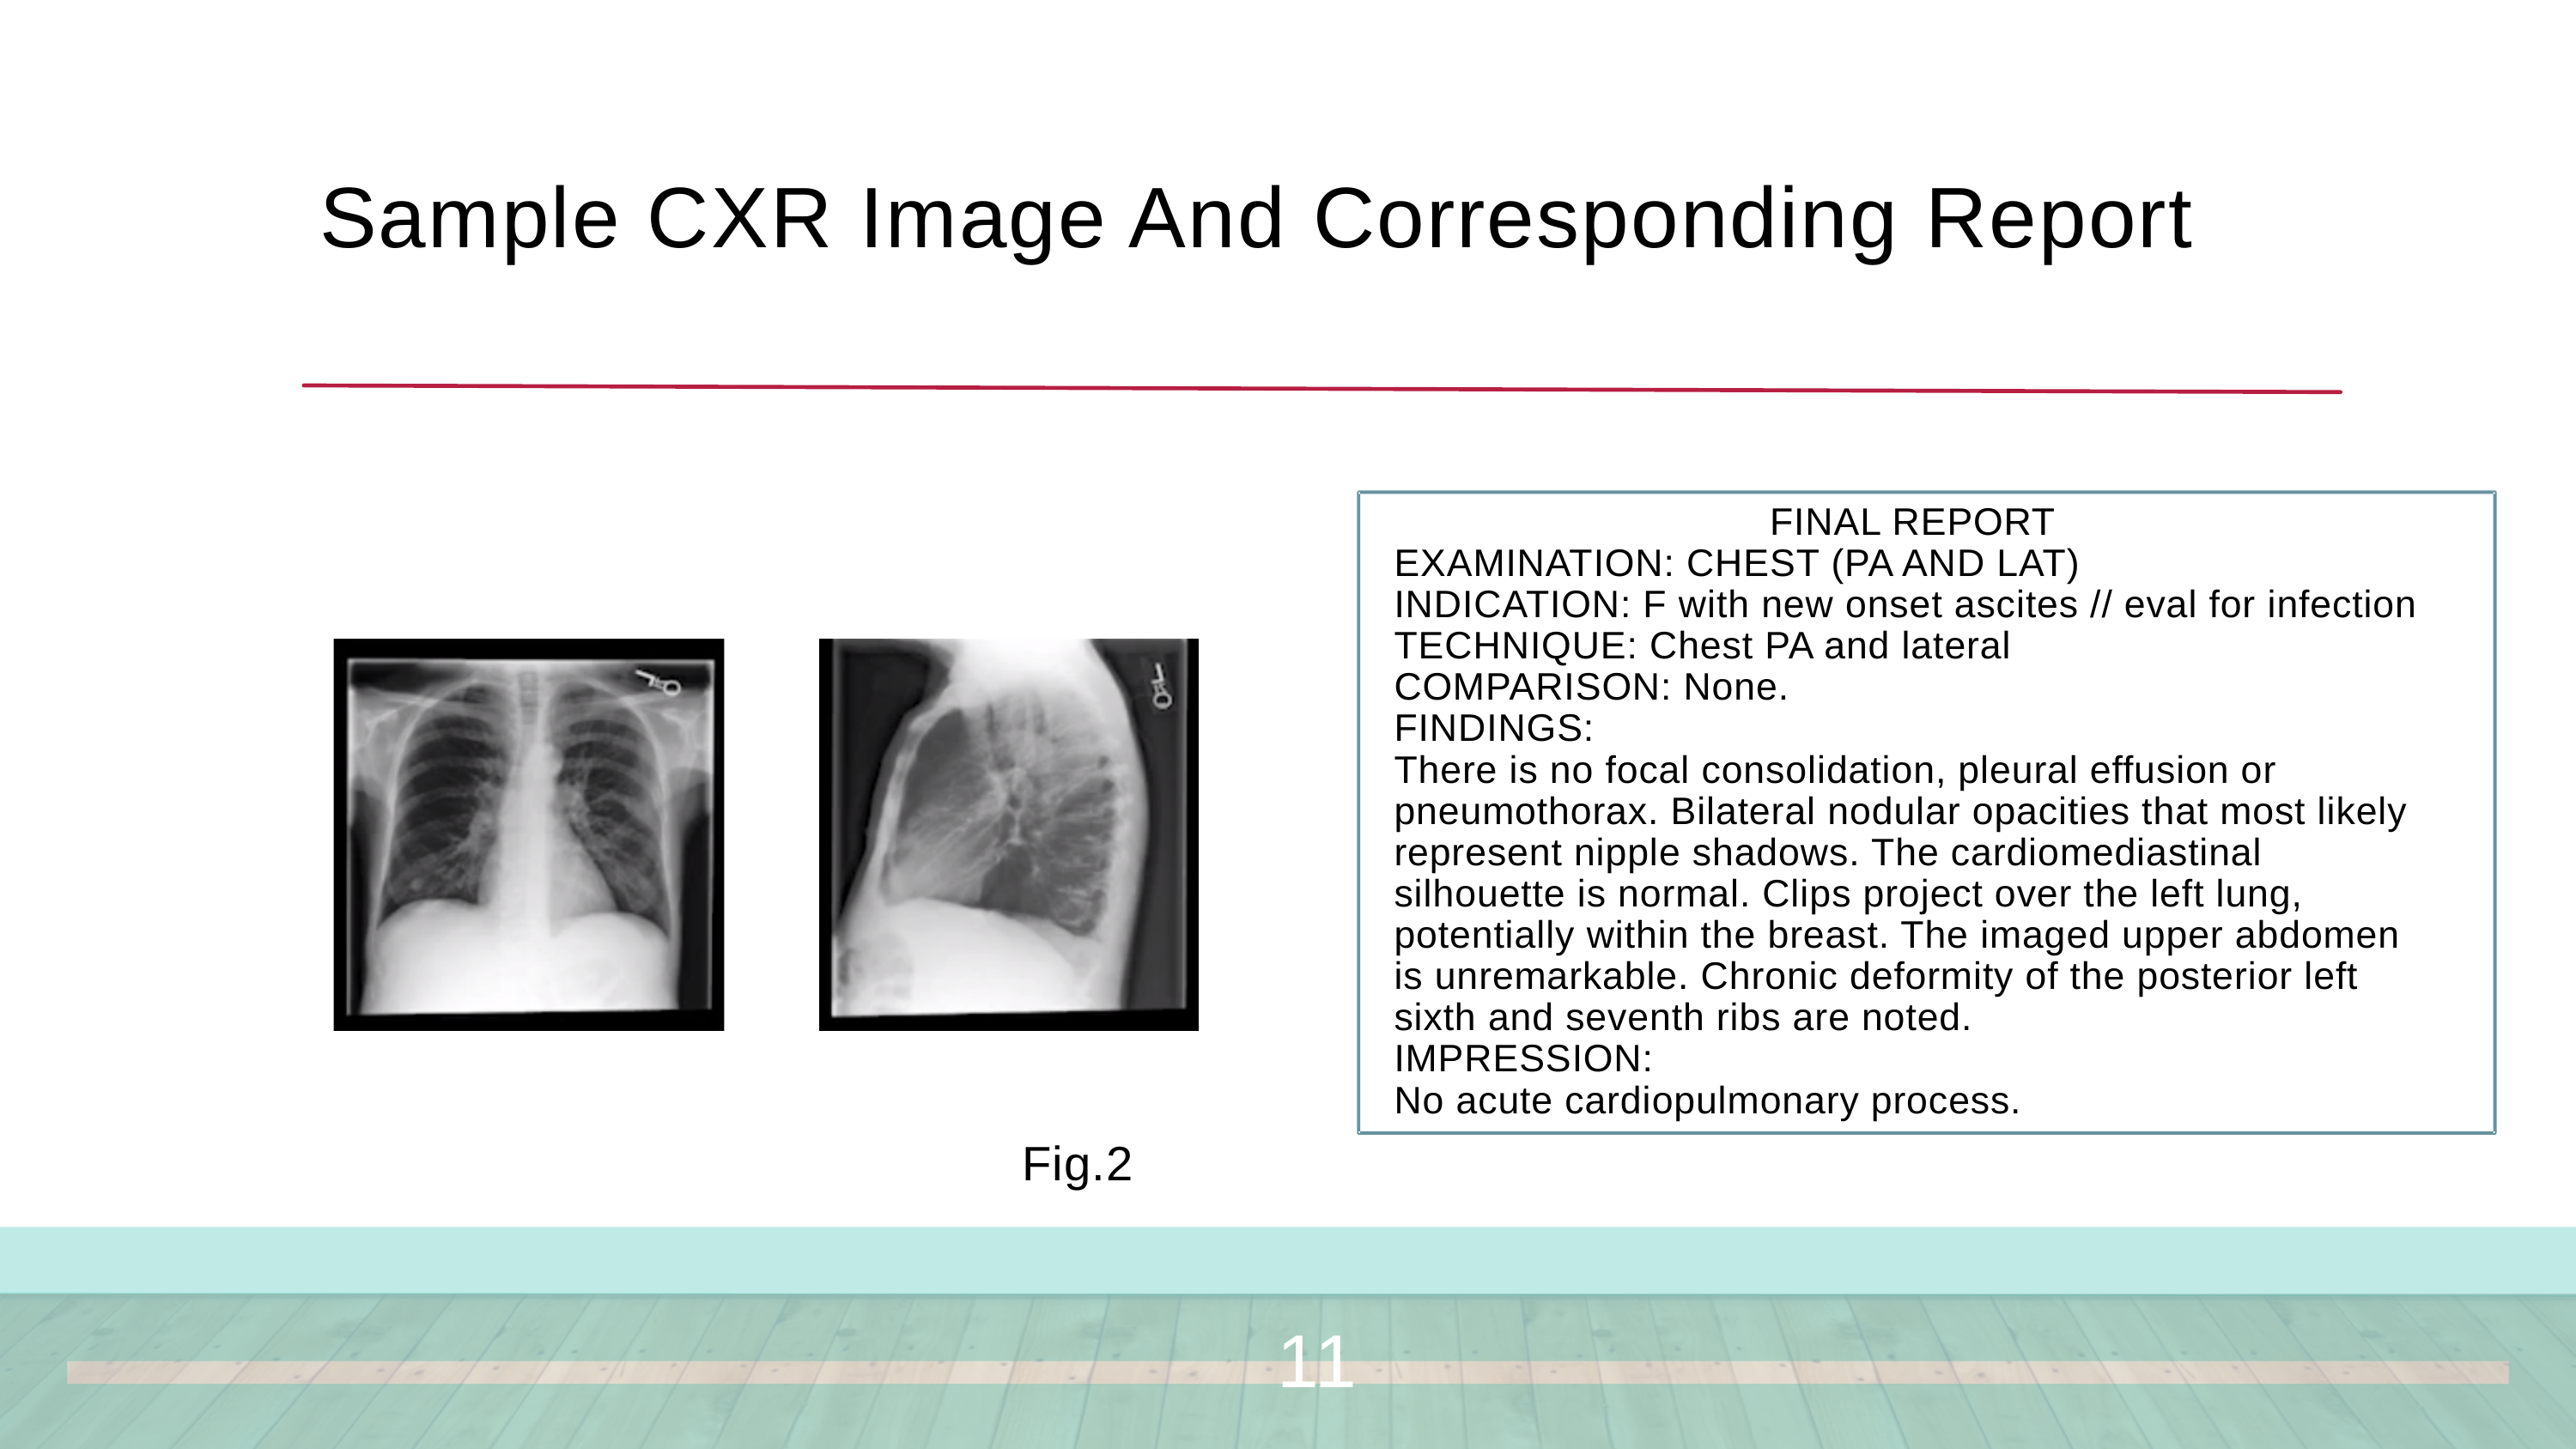

Sample CXR Image And Corresponding Report

                                 FINAL REPORT
EXAMINATION: CHEST (PA AND LAT)
INDICATION: F with new onset ascites // eval for infection
TECHNIQUE: Chest PA and lateral
COMPARISON: None.
FINDINGS:
There is no focal consolidation, pleural effusion or pneumothorax. Bilateral nodular opacities that most likely represent nipple shadows. The cardiomediastinal silhouette is normal. Clips project over the left lung, potentially within the breast. The imaged upper abdomen is unremarkable. Chronic deformity of the posterior left sixth and seventh ribs are noted.
IMPRESSION:
No acute cardiopulmonary process.

Fig.2

11